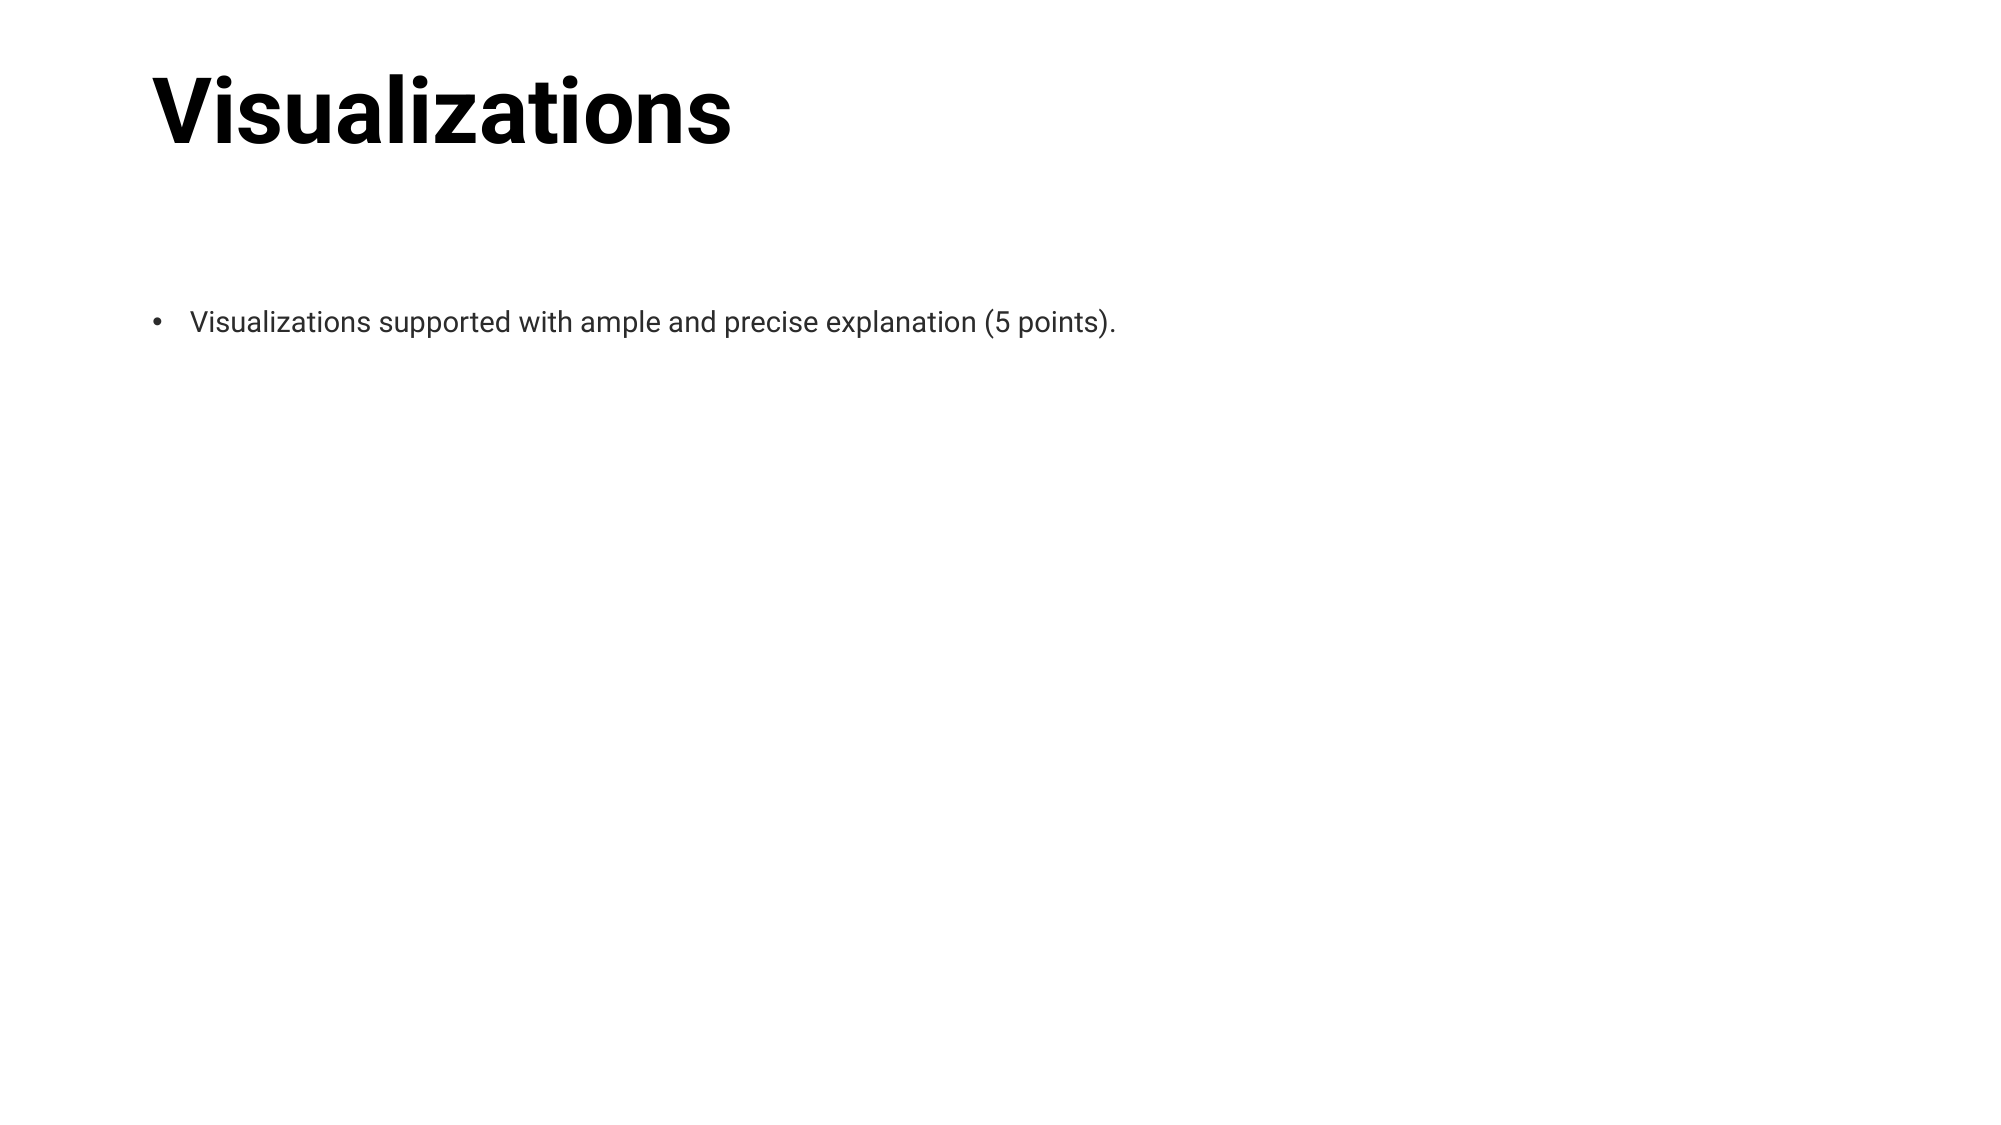

# Visualizations
Visualizations supported with ample and precise explanation (5 points).